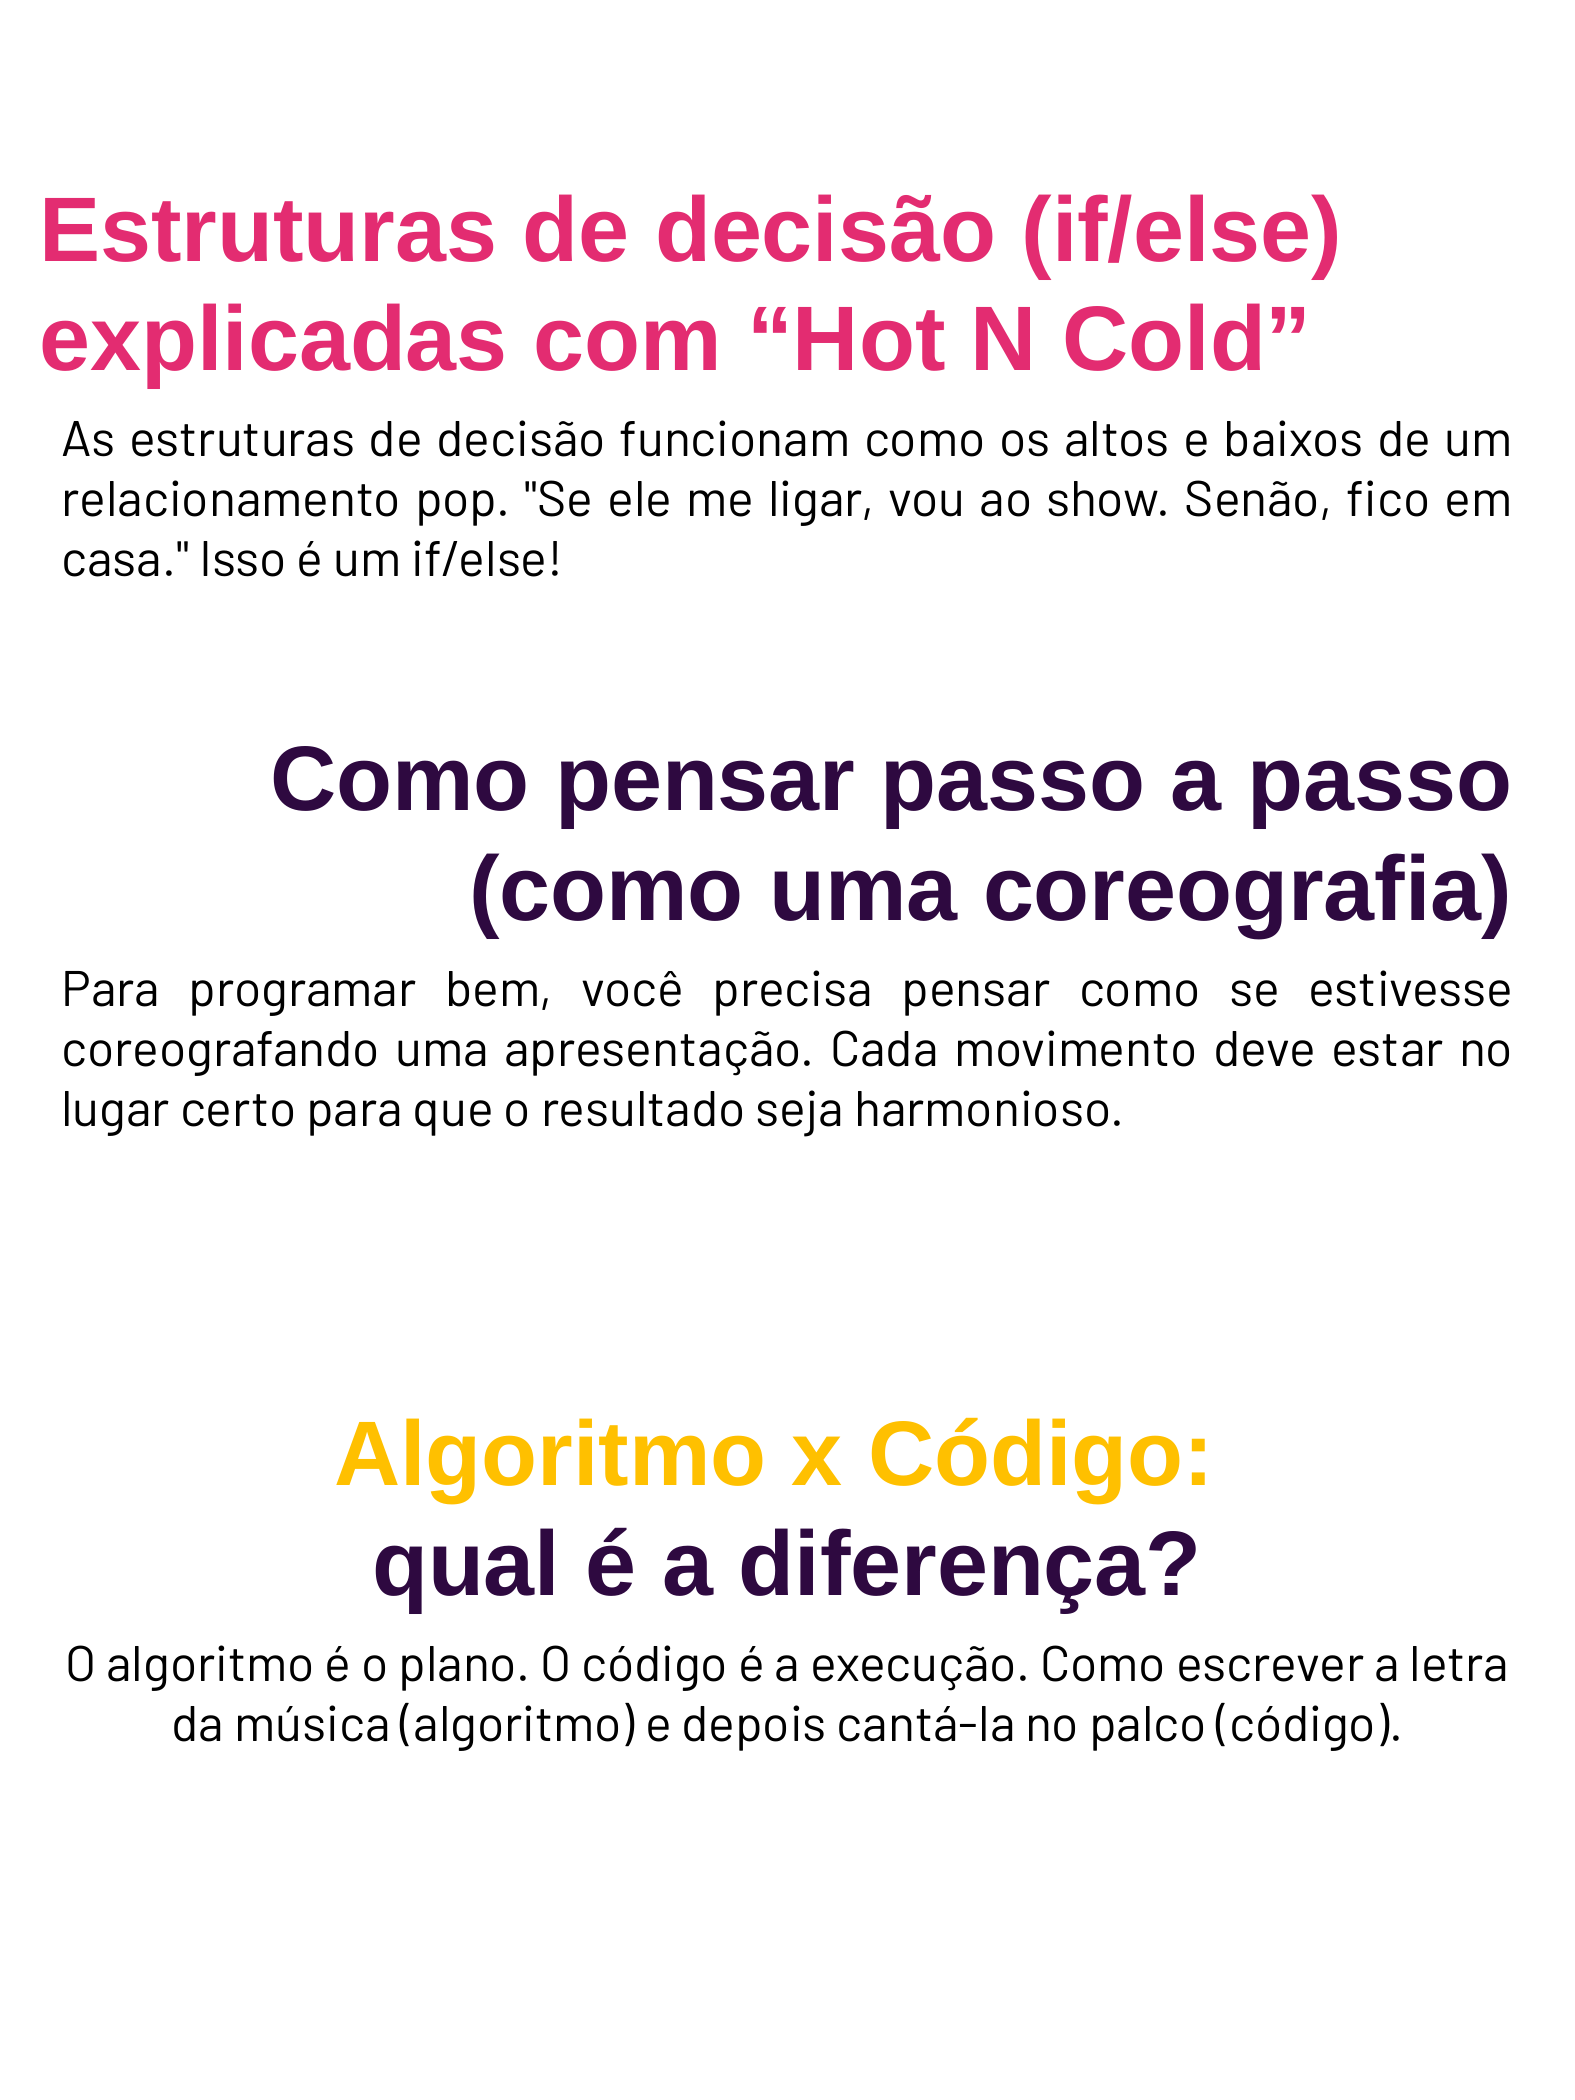

Estruturas de decisão (if/else) explicadas com “Hot N Cold”
As estruturas de decisão funcionam como os altos e baixos de um relacionamento pop. "Se ele me ligar, vou ao show. Senão, fico em casa." Isso é um if/else!
Como pensar passo a passo (como uma coreografia)
Para programar bem, você precisa pensar como se estivesse coreografando uma apresentação. Cada movimento deve estar no lugar certo para que o resultado seja harmonioso.
Algoritmo x Código:
qual é a diferença?
O algoritmo é o plano. O código é a execução. Como escrever a letra da música (algoritmo) e depois cantá-la no palco (código).